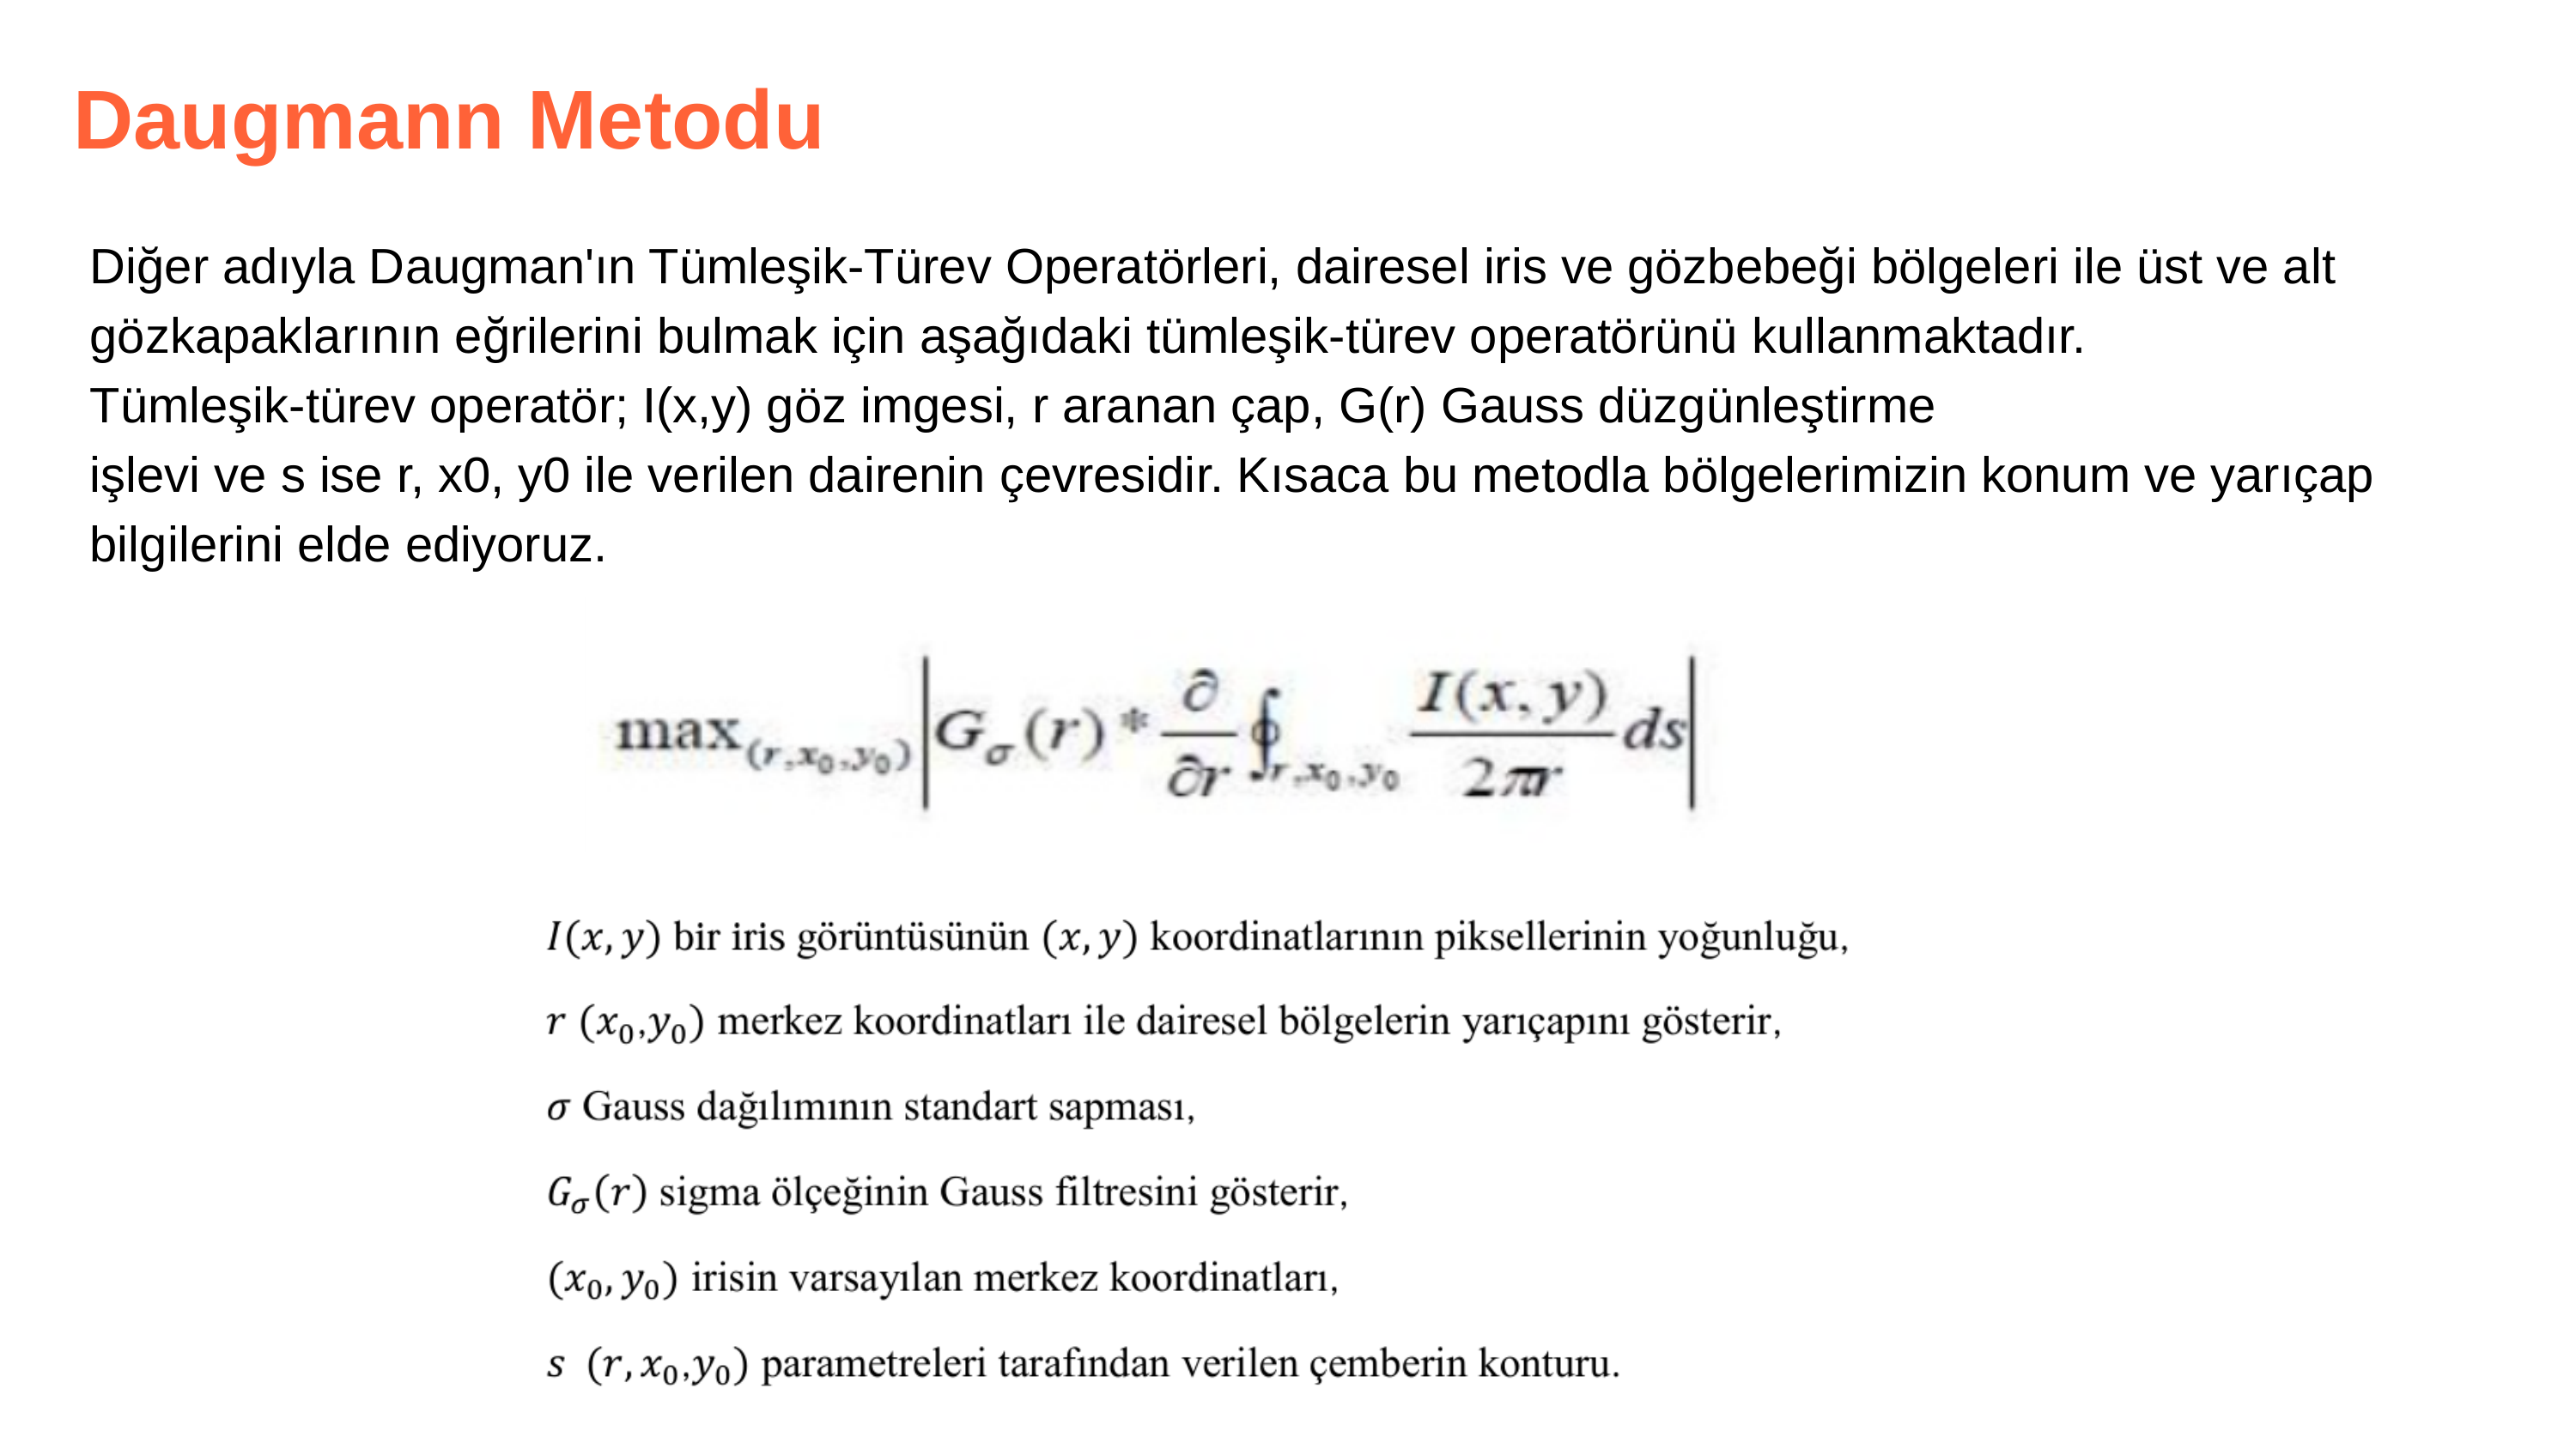

Daugmann Metodu
Diğer adıyla Daugman'ın Tümleşik-Türev Operatörleri, dairesel iris ve gözbebeği bölgeleri ile üst ve alt gözkapaklarının eğrilerini bulmak için aşağıdaki tümleşik-türev operatörünü kullanmaktadır.
Tümleşik-türev operatör; I(x,y) göz imgesi, r aranan çap, G(r) Gauss düzgünleştirme
işlevi ve s ise r, x0, y0 ile verilen dairenin çevresidir. Kısaca bu metodla bölgelerimizin konum ve yarıçap bilgilerini elde ediyoruz.